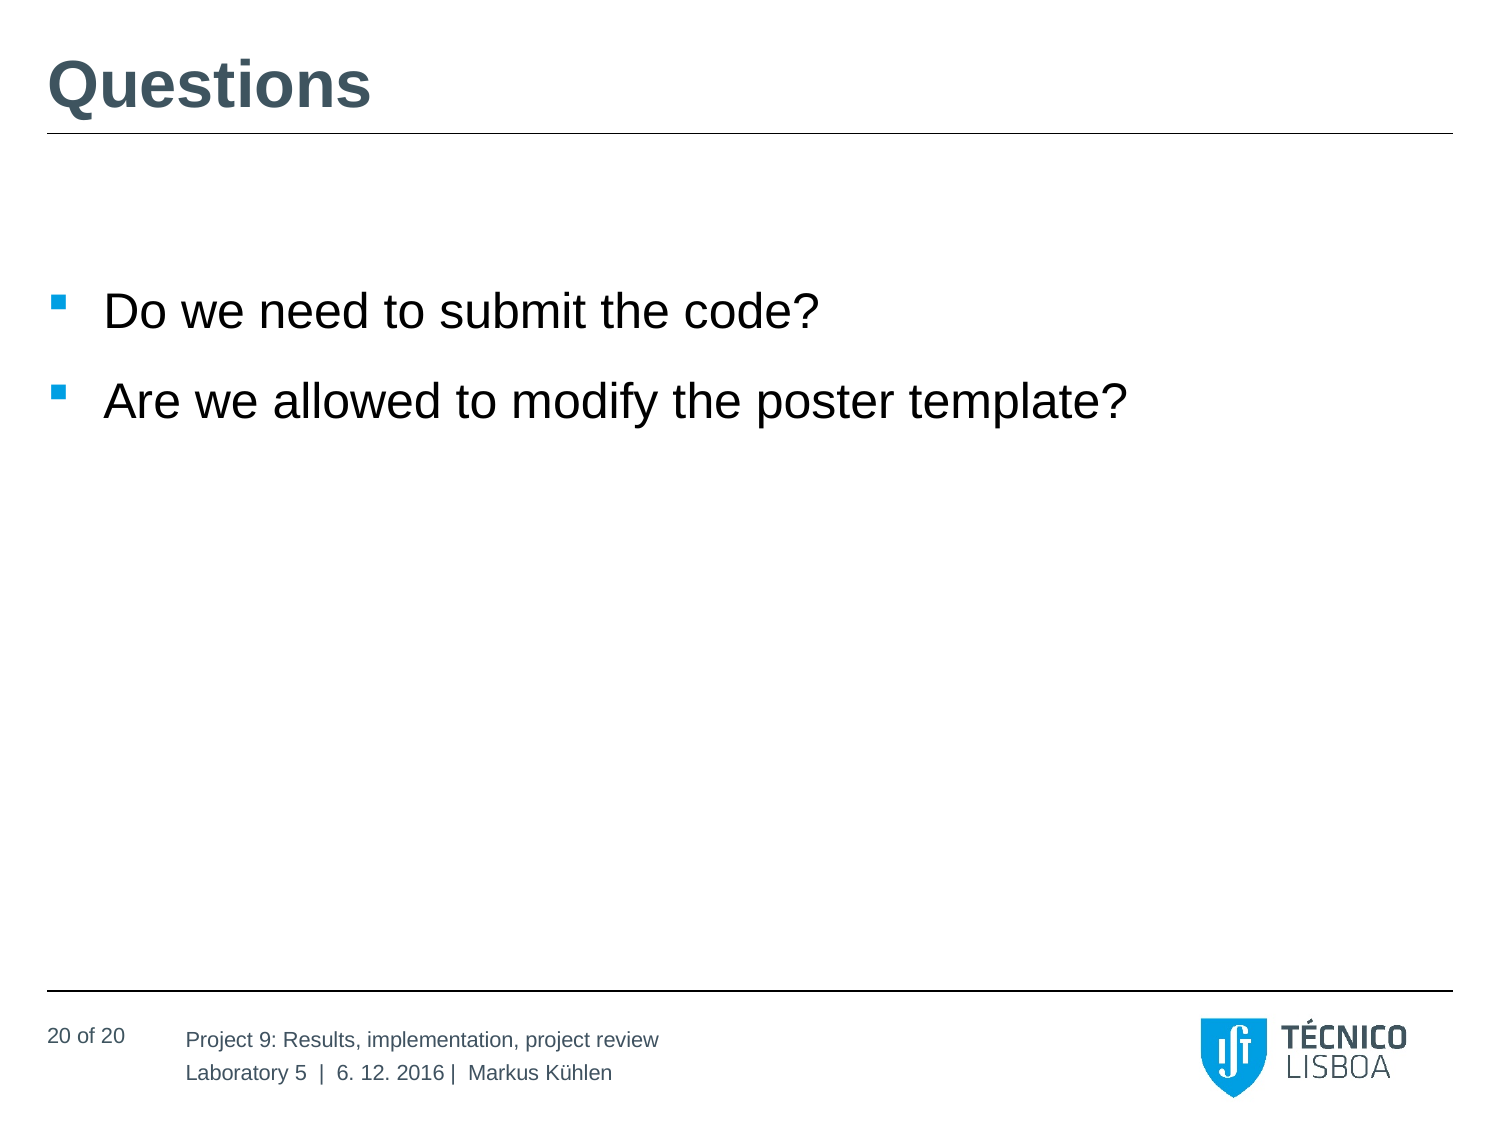

# Questions
Do we need to submit the code?
Are we allowed to modify the poster template?
20 of 20